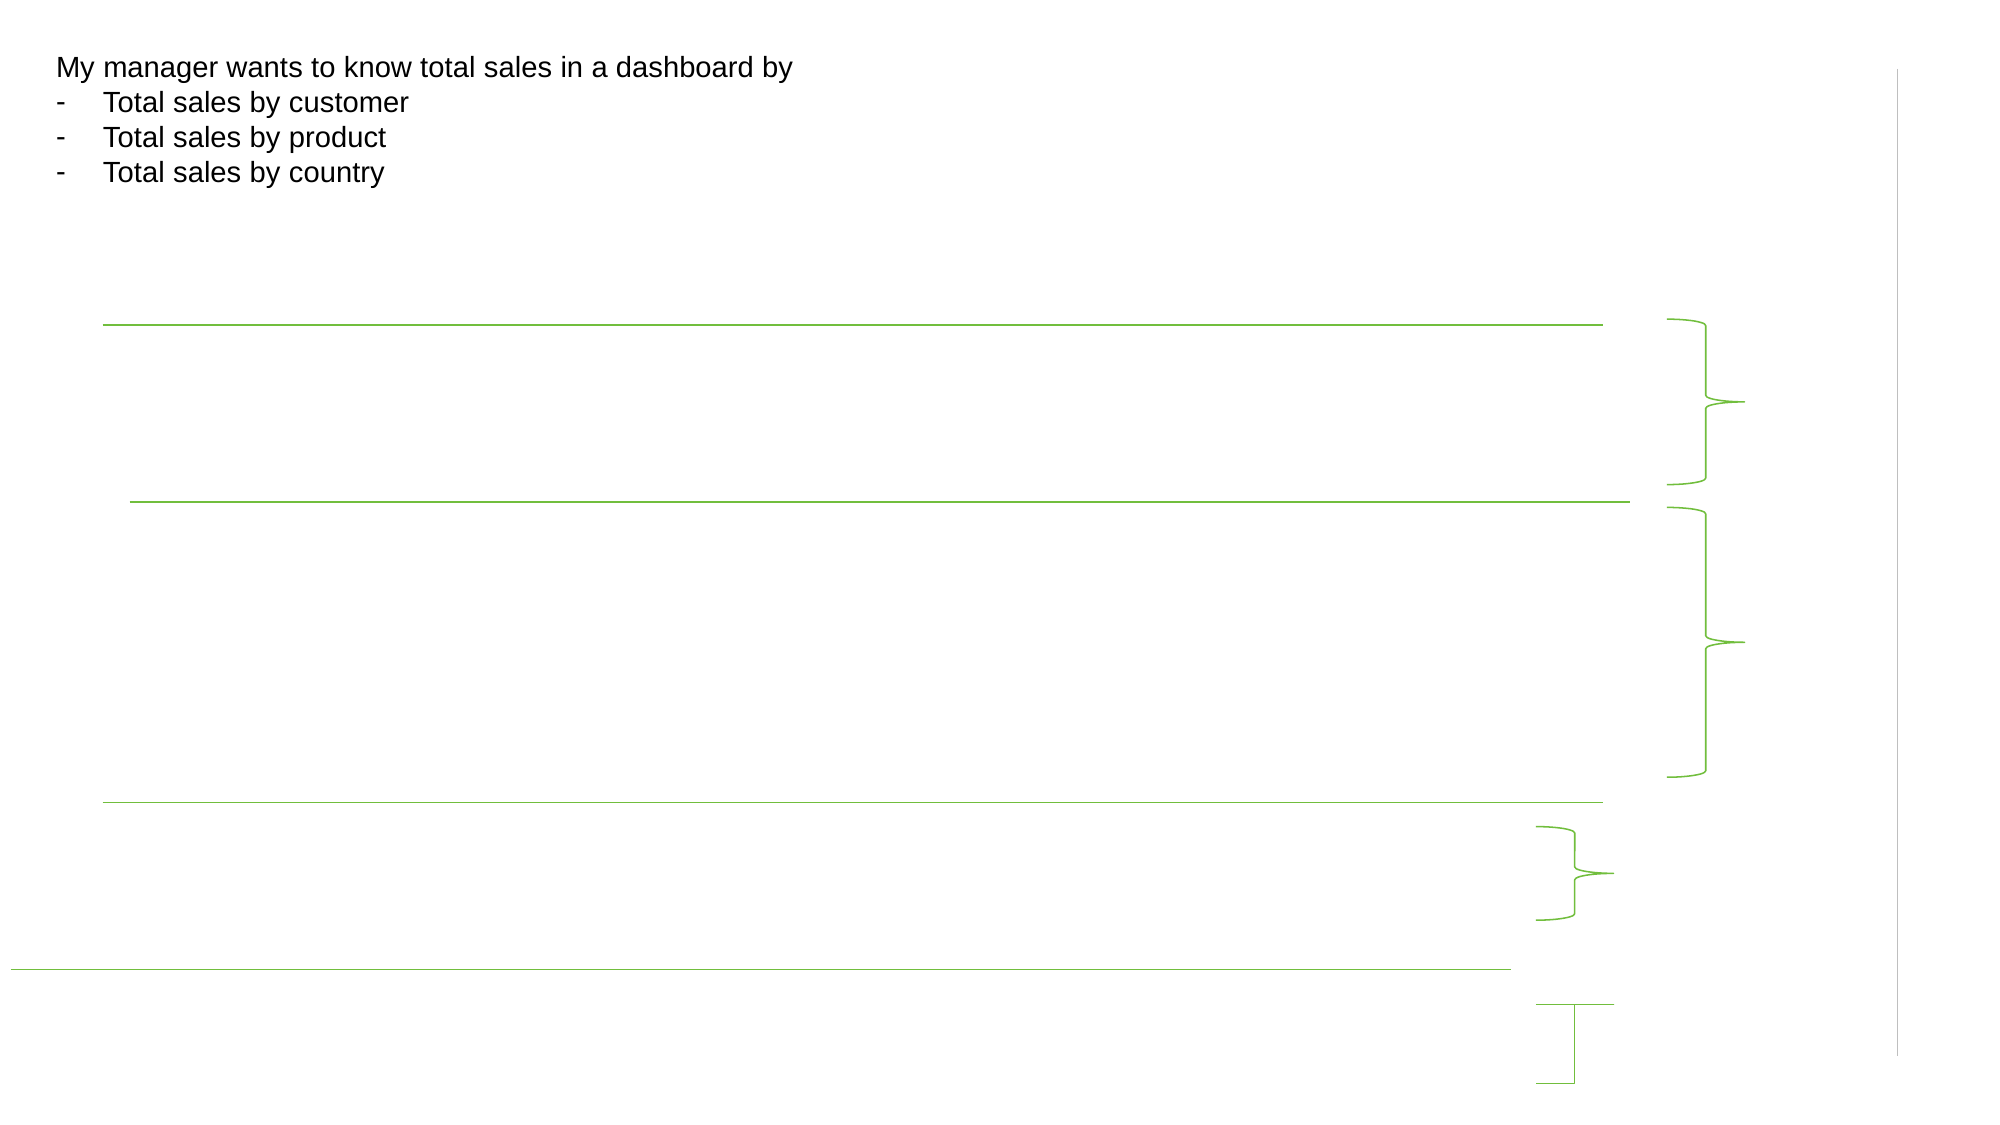

My manager wants to know total sales in a dashboard by
Total sales by customer
Total sales by product
Total sales by country